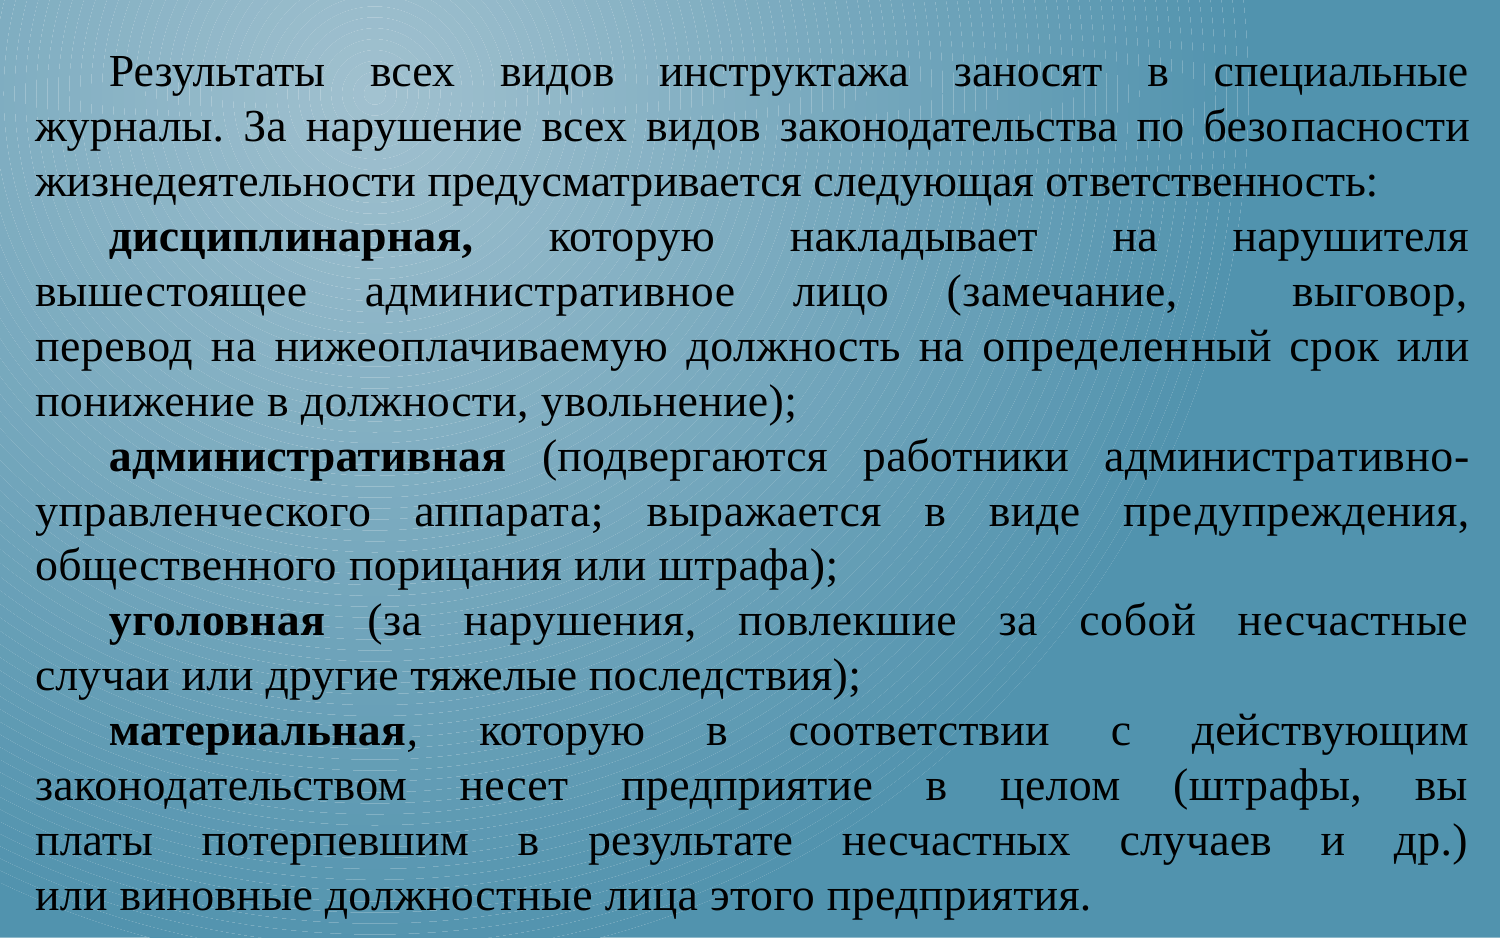

Результаты всех видов инструктажа заносят в специальные журналы. За нарушение всех видов законодательства по безопасности жизнедеятельности предусматривается следующая ответственность:
дисциплинарная, которую накладывает на нарушителя вышестоящее административное лицо (замечание,  выговор,
перевод на нижеоплачиваемую должность на определен­ный срок или понижение в должности, увольнение);
административная (подвергаются работники административно-управленческого аппарата; выражается в виде пре­дупреждения, общественного порицания или штрафа);
уголовная (за нарушения, повлекшие за собой несчастные
случаи или другие тяжелые последствия);
материальная, которую в соответствии с действующим законодательством несет предприятие в целом (штрафы, вы­
платы потерпевшим в результате несчастных случаев и др.)
или виновные должностные лица этого предприятия.